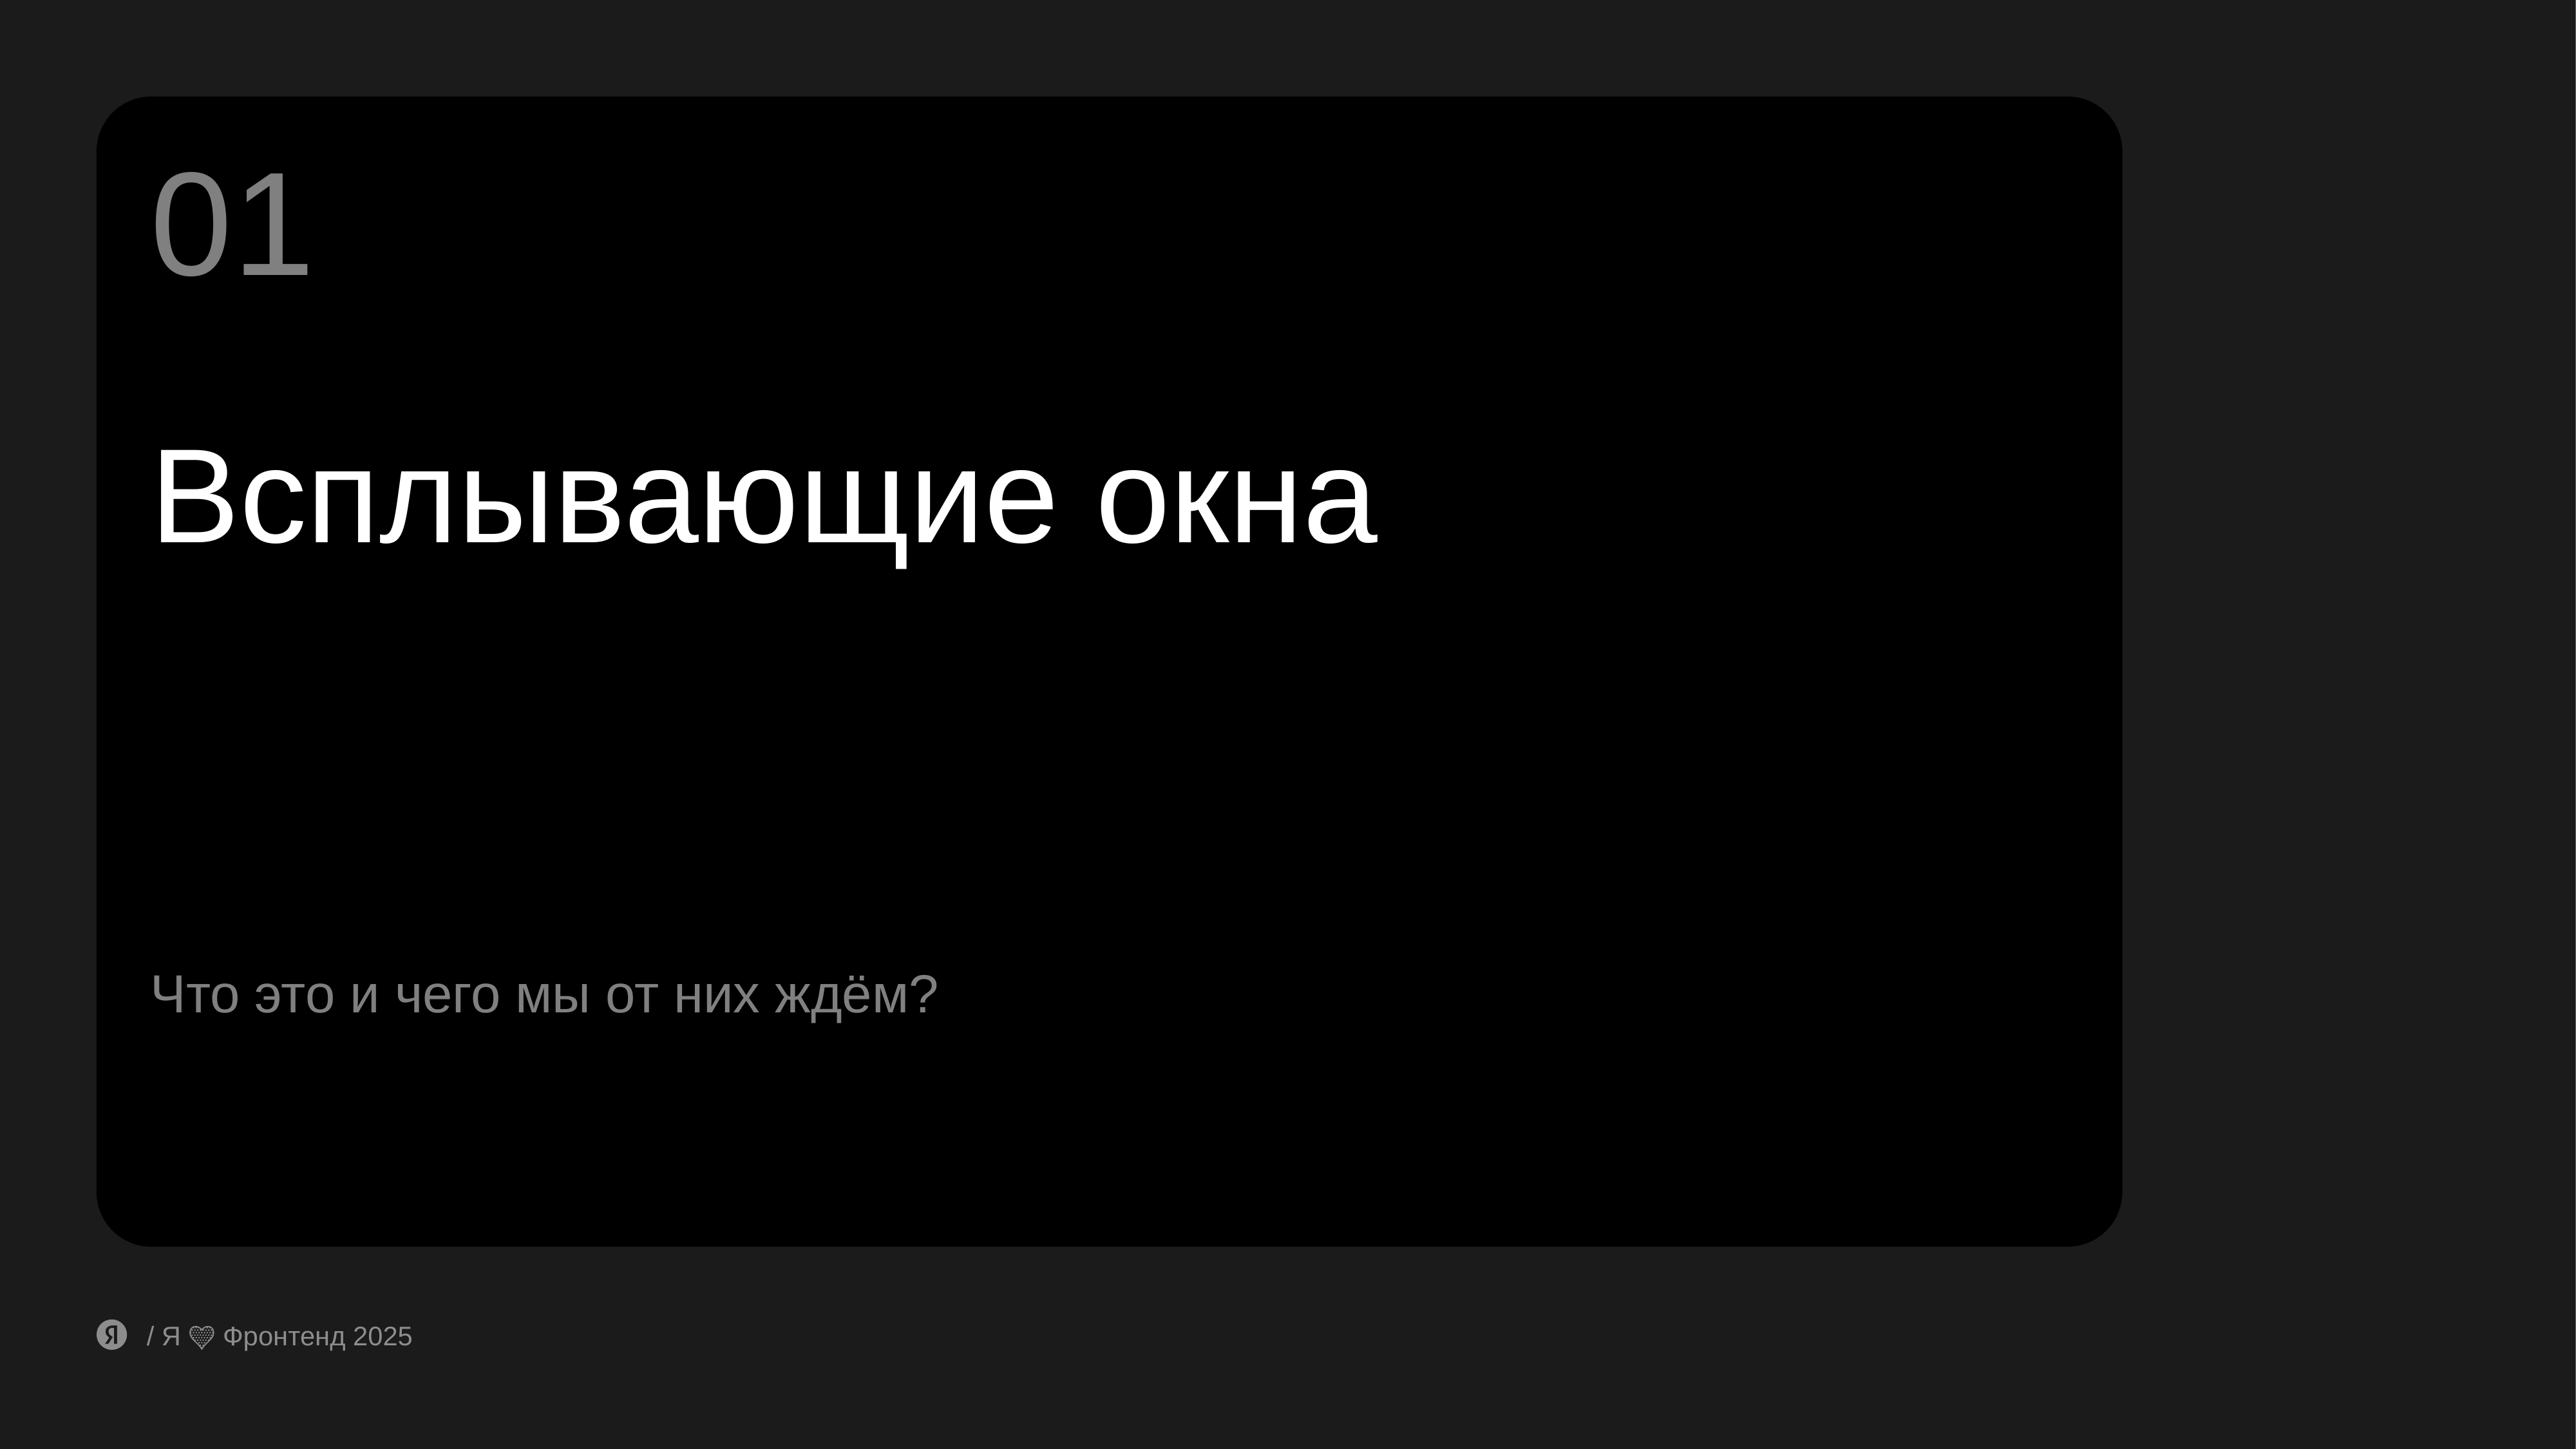

01
# Всплывающие окна
Что это и чего мы от них ждём?
/ Я 💛 Фронтенд 2025